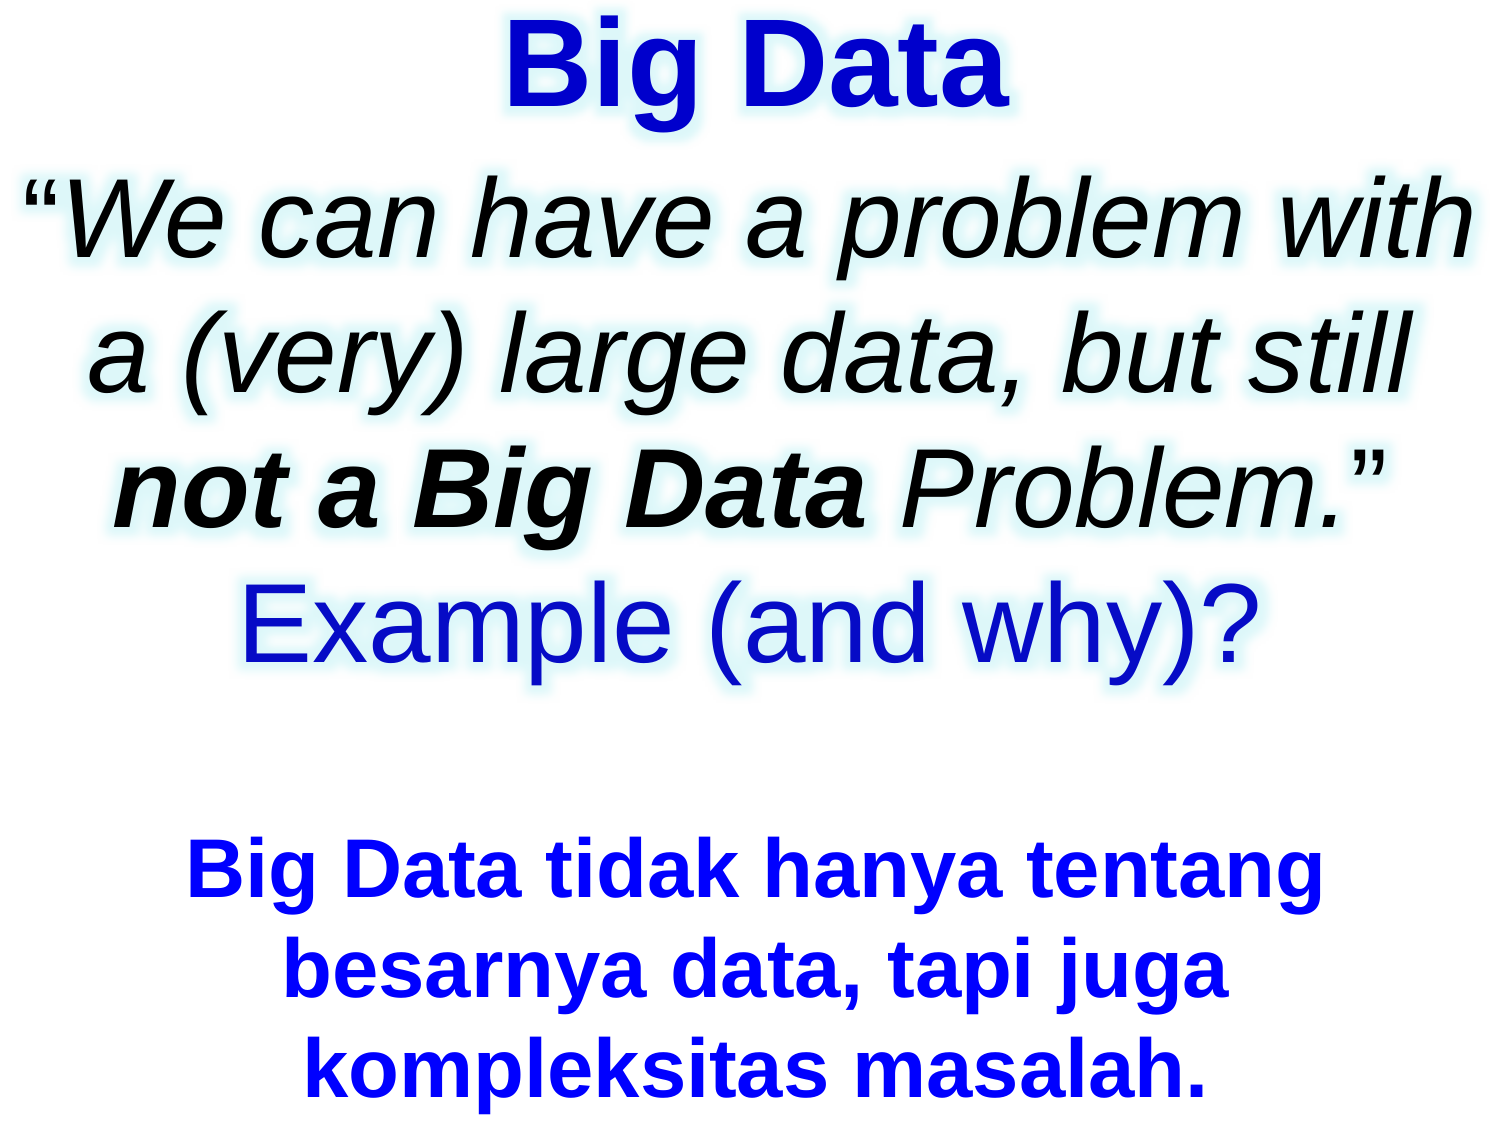

Big Data
“We can have a problem with a (very) large data, but still not a Big Data Problem.”
Example (and why)?
Big Data tidak hanya tentang besarnya data, tapi juga kompleksitas masalah.